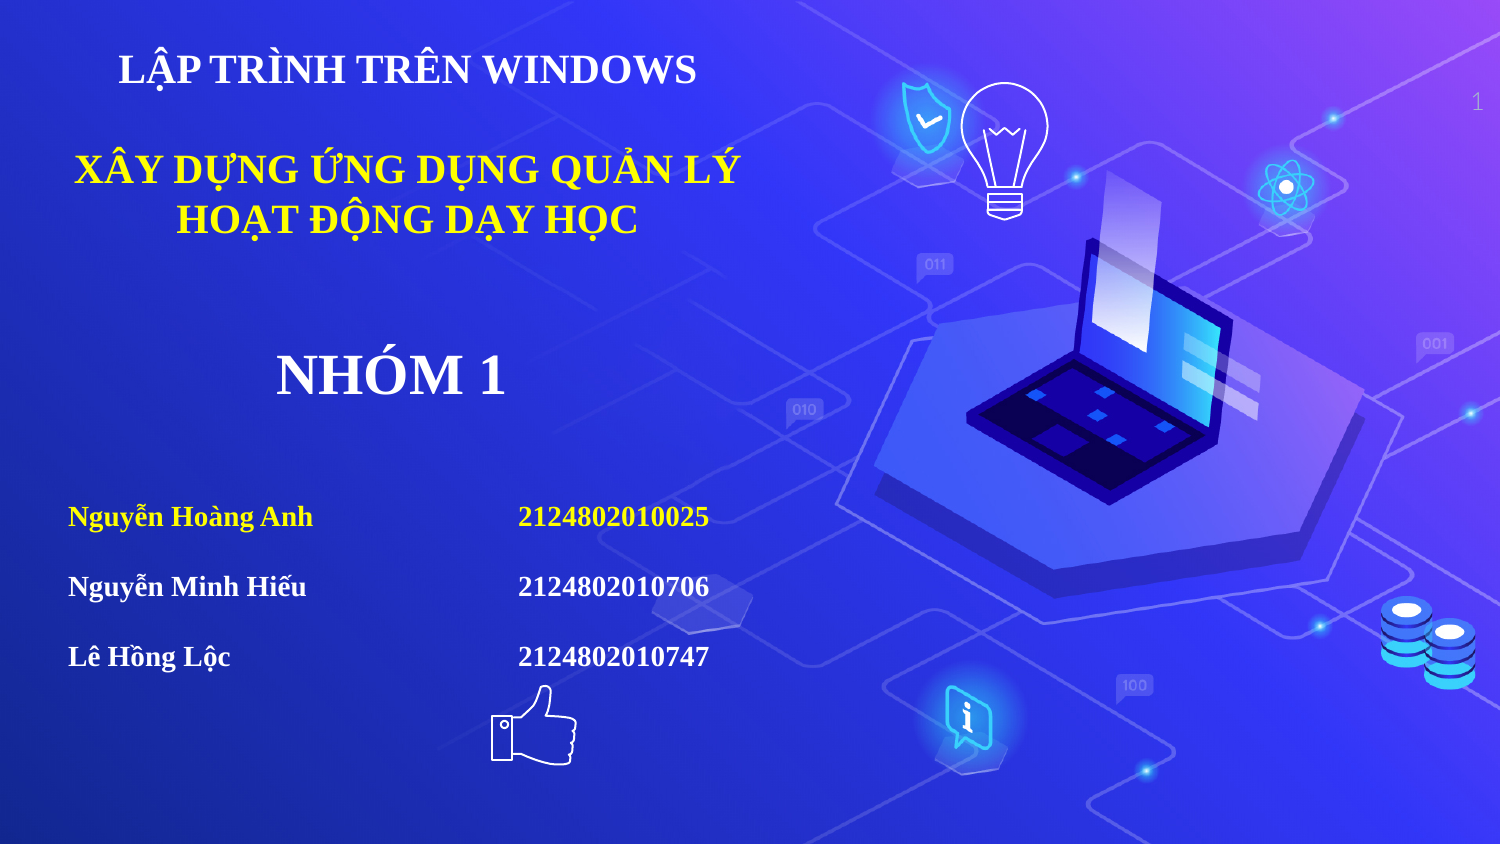

LẬP TRÌNH TRÊN WINDOWS

XÂY DỰNG ỨNG DỤNG QUẢN LÝ HOẠT ĐỘNG DẠY HỌC
1
NHÓM 1
Nguyễn Hoàng Anh		2124802010025
Nguyễn Minh Hiếu		2124802010706
Lê Hồng Lộc		2124802010747